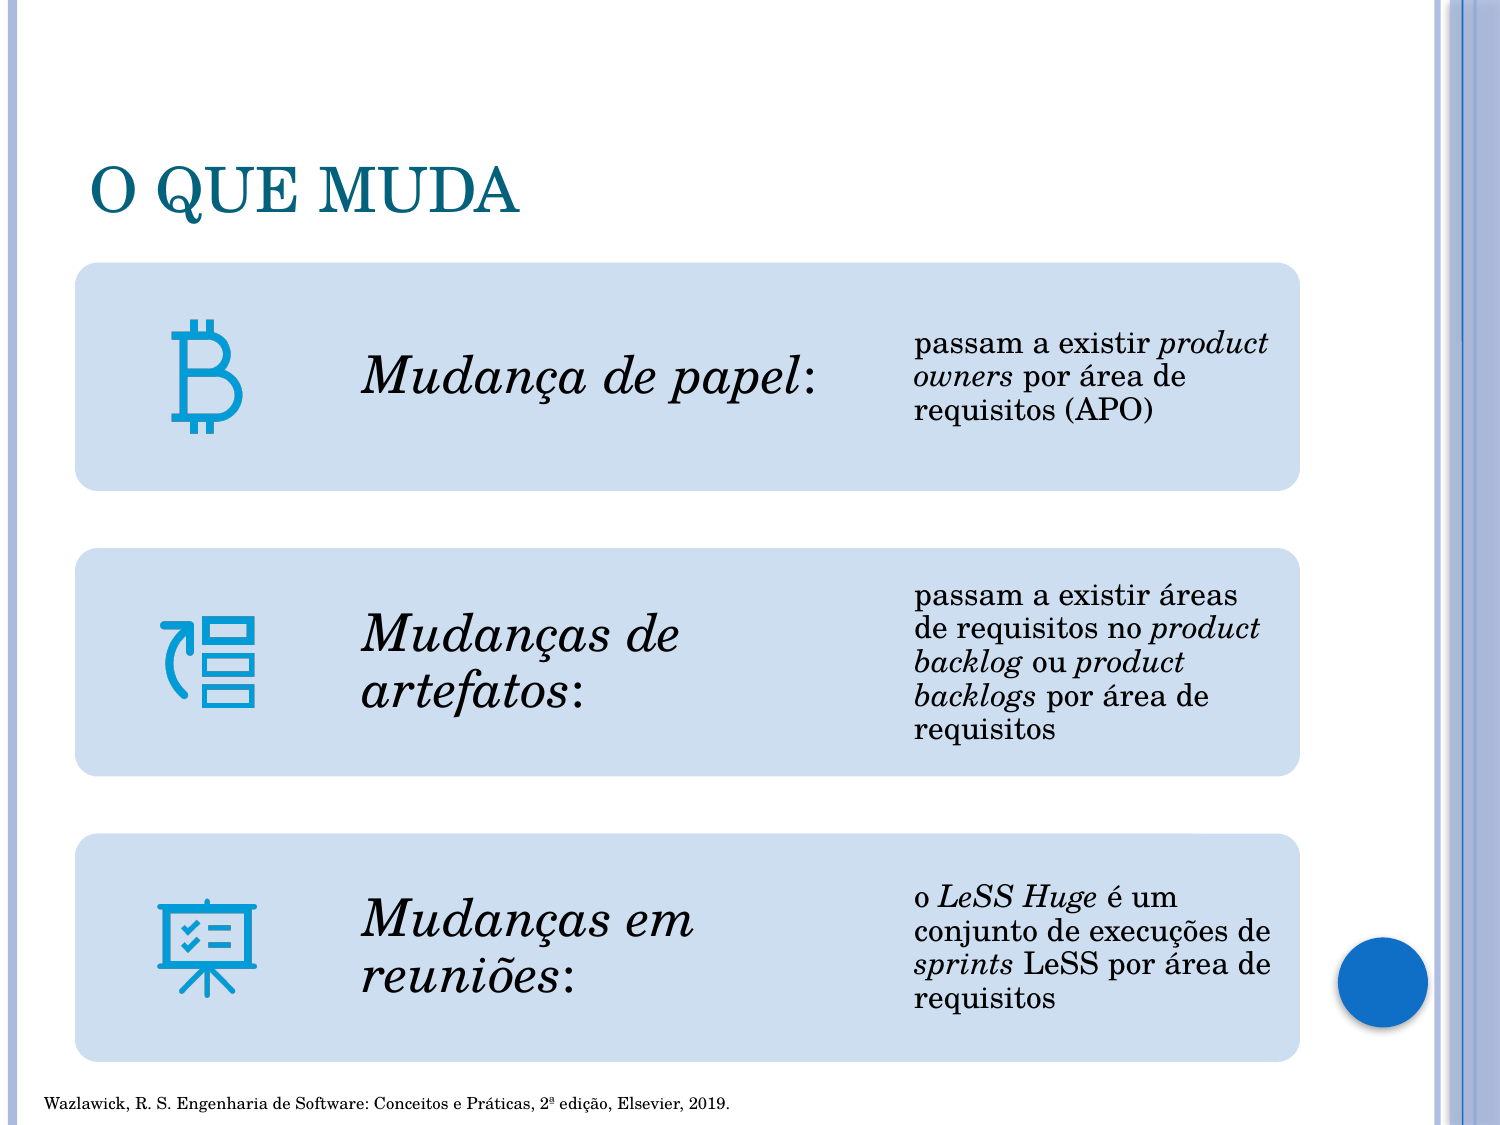

# O que muda
Mudança de papel:
passam a existir product owners por área de requisitos (APO)
Mudanças de artefatos:
passam a existir áreas de requisitos no product backlog ou product backlogs por área de requisitos
Mudanças em reuniões:
o LeSS Huge é um conjunto de execuções de sprints LeSS por área de requisitos